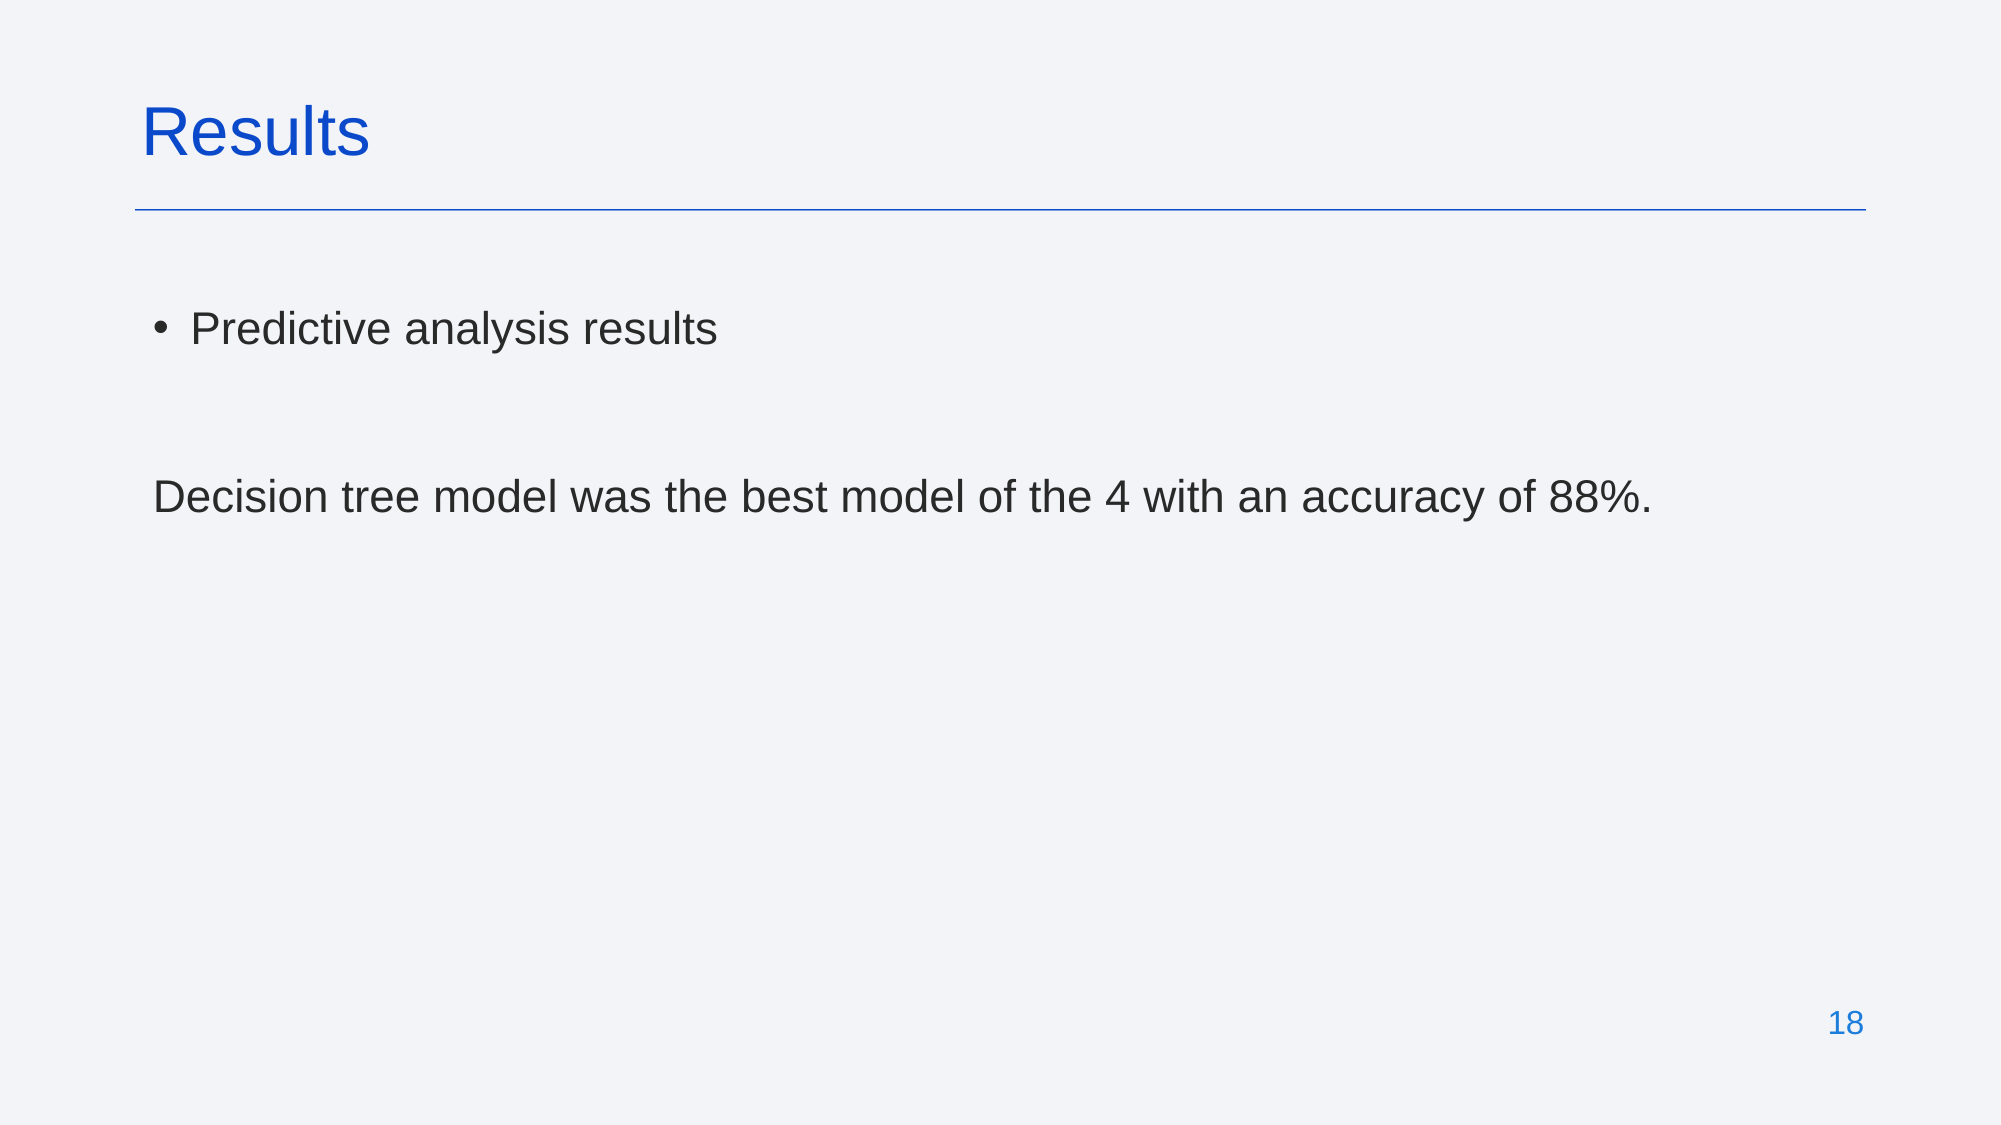

Results

Predictive analysis results

Decision tree model was the best model of the 4 with an accuracy of 88%.

18